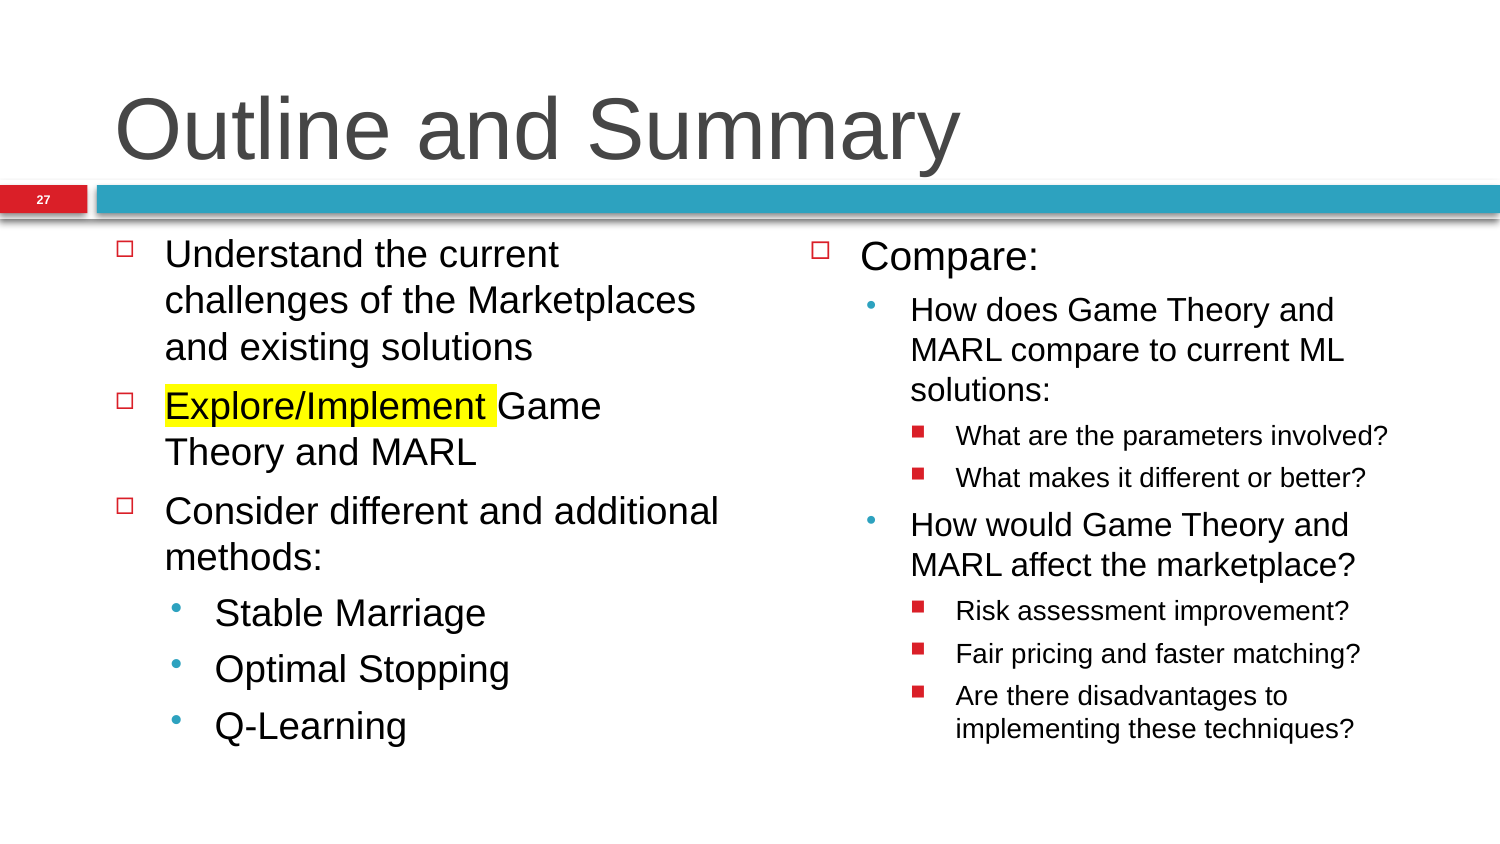

# Outline and Summary
27
Compare:
How does Game Theory and MARL compare to current ML solutions:
What are the parameters involved?
What makes it different or better?
How would Game Theory and MARL affect the marketplace?
Risk assessment improvement?
Fair pricing and faster matching?
Are there disadvantages to implementing these techniques?

Understand the current challenges of the Marketplaces and existing solutions
Explore/Implement Game Theory and MARL
Consider different and additional methods:
Stable Marriage
Optimal Stopping
Q-Learning